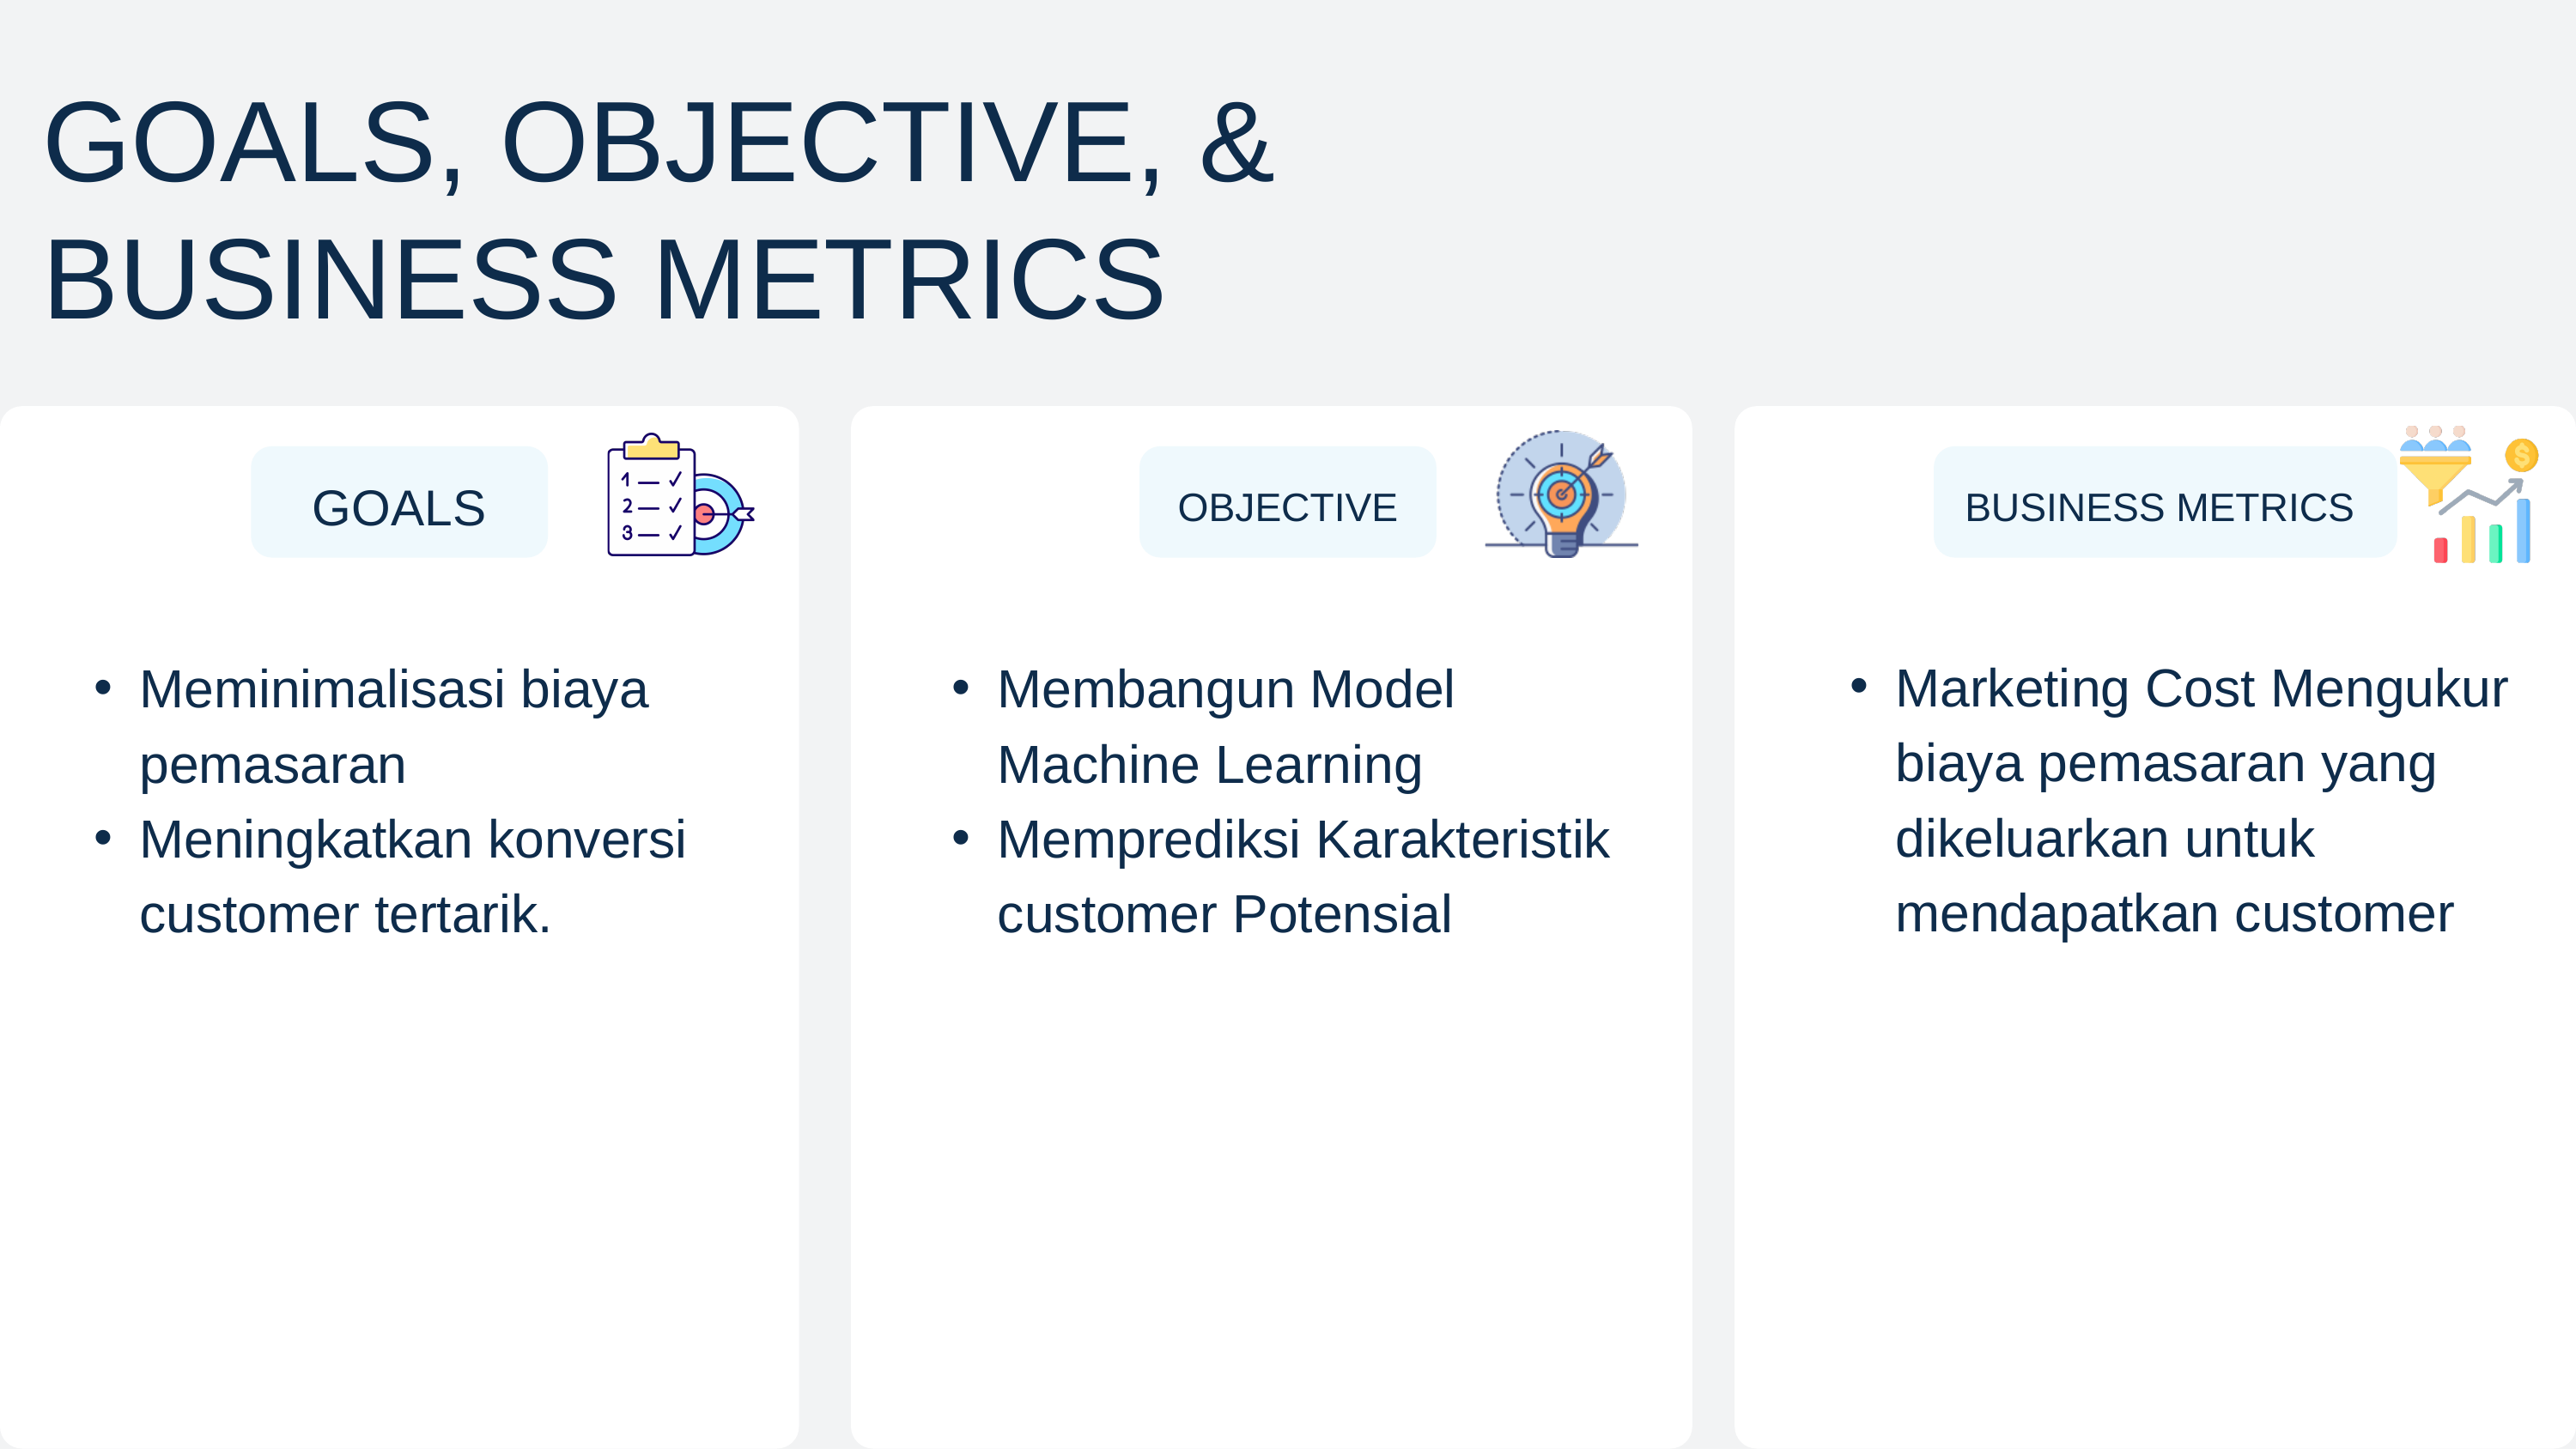

GOALS, OBJECTIVE, & BUSINESS METRICS

GOALS

OBJECTIVE

BUSINESS METRICS
Marketing Cost Mengukur biaya pemasaran yang dikeluarkan untuk mendapatkan customer

Meminimalisasi biaya pemasaran
Meningkatkan konversi customer tertarik.
Membangun Model Machine Learning
Memprediksi Karakteristik customer Potensial